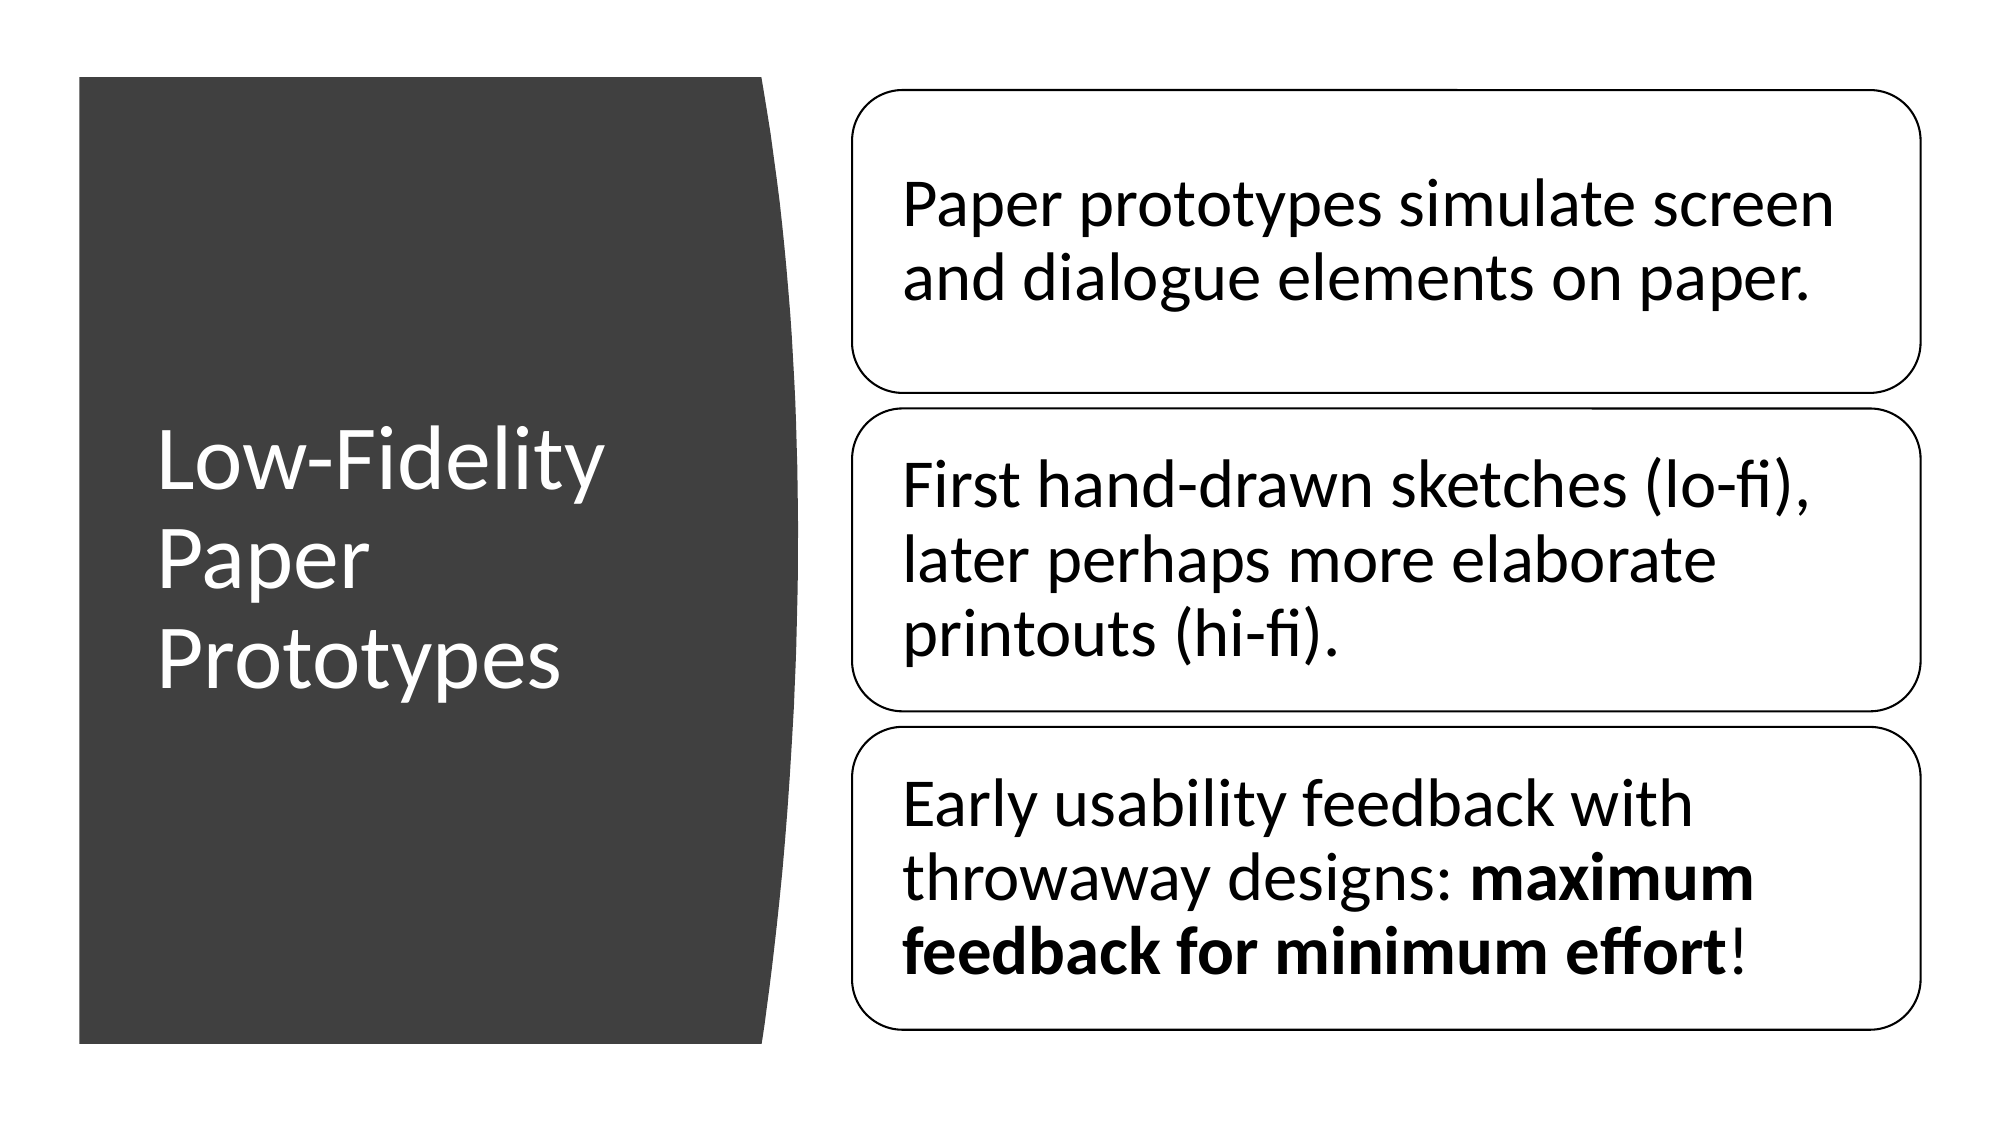

Paper prototypes simulate screen and dialogue elements on paper.
First hand-drawn sketches (lo-fi), later perhaps more elaborate printouts (hi-fi).
Early usability feedback with throwaway designs: maximum feedback for minimum effort!

# Low-Fidelity Paper Prototypes